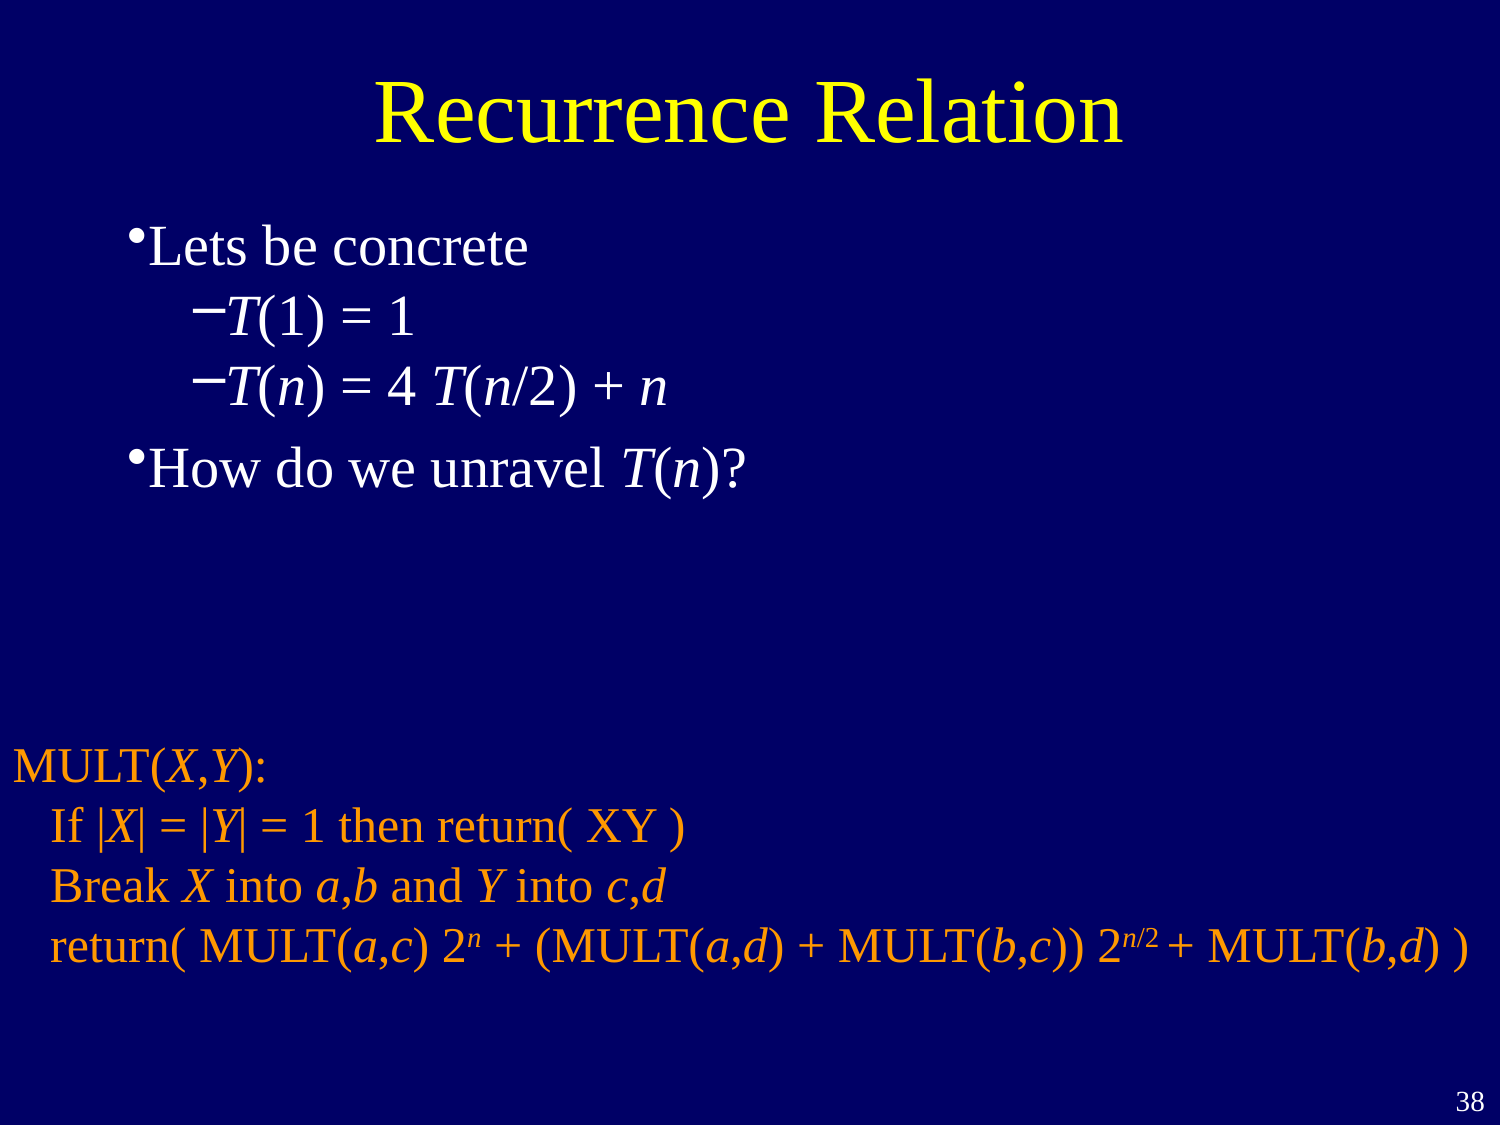

# Recurrence Relation
Lets be concrete
T(1) = 1
T(n) = 4 T(n/2) + n
How do we unravel T(n)?
MULT(X,Y):
   If |X| = |Y| = 1 then return( XY )
   Break X into a,b and Y into c,d
   return( MULT(a,c) 2n + (MULT(a,d) + MULT(b,c)) 2n/2 + MULT(b,d) )